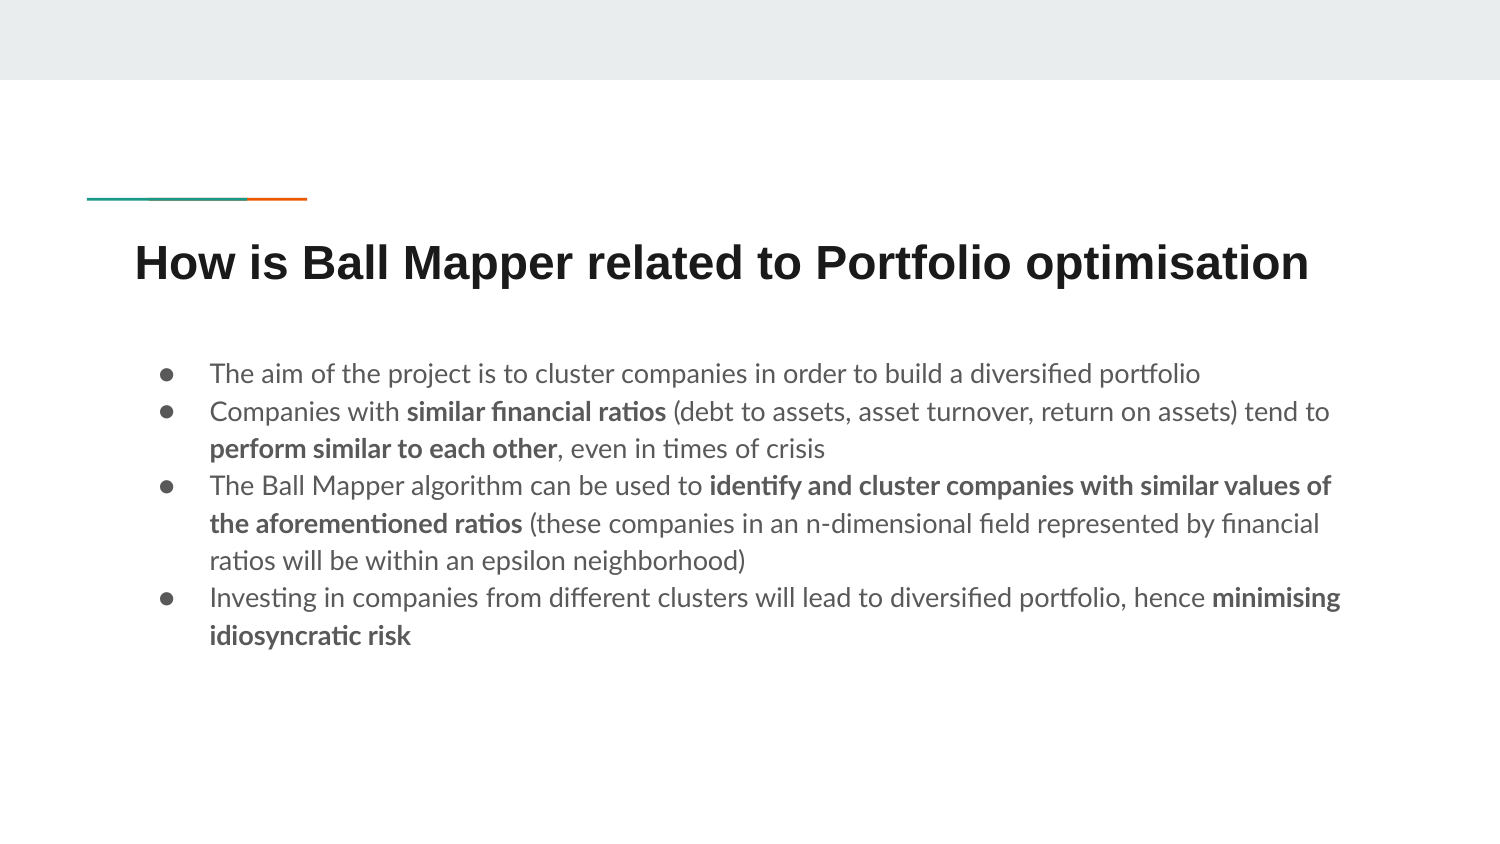

# How is Ball Mapper related to Portfolio optimisation
The aim of the project is to cluster companies in order to build a diversified portfolio
Companies with similar financial ratios (debt to assets, asset turnover, return on assets) tend to perform similar to each other, even in times of crisis
The Ball Mapper algorithm can be used to identify and cluster companies with similar values of the aforementioned ratios (these companies in an n-dimensional field represented by financial ratios will be within an epsilon neighborhood)
Investing in companies from different clusters will lead to diversified portfolio, hence minimising idiosyncratic risk